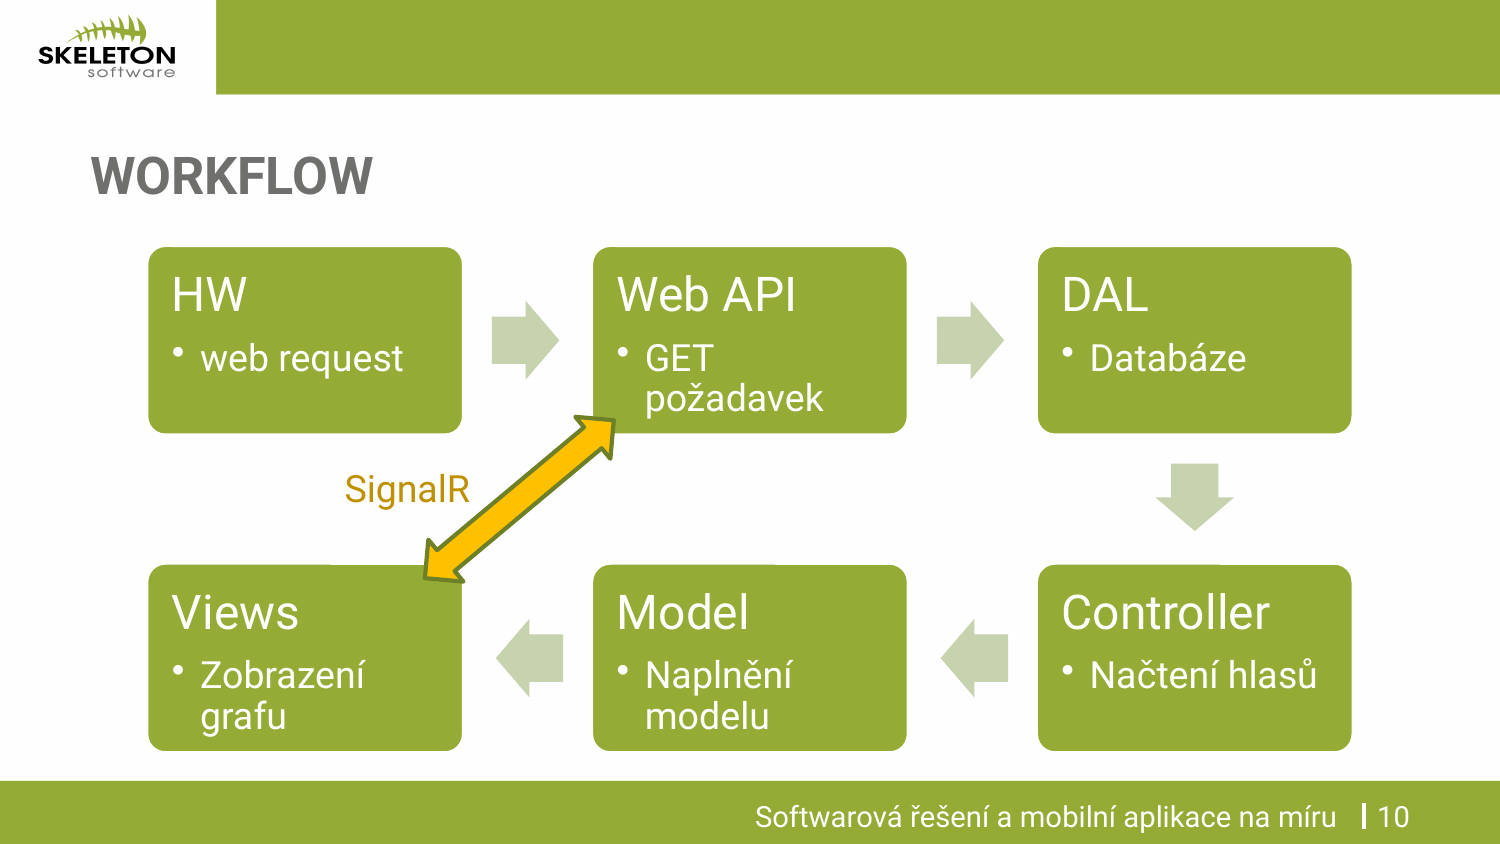

# Workflow
HW
web request

Web API
GET požadavek

DAL
Databáze

Controller
Načtení hlasů

Model
Naplnění modelu

Views
Zobrazení grafu
SignalR

Softwarová řešení a mobilní aplikace na míru
10